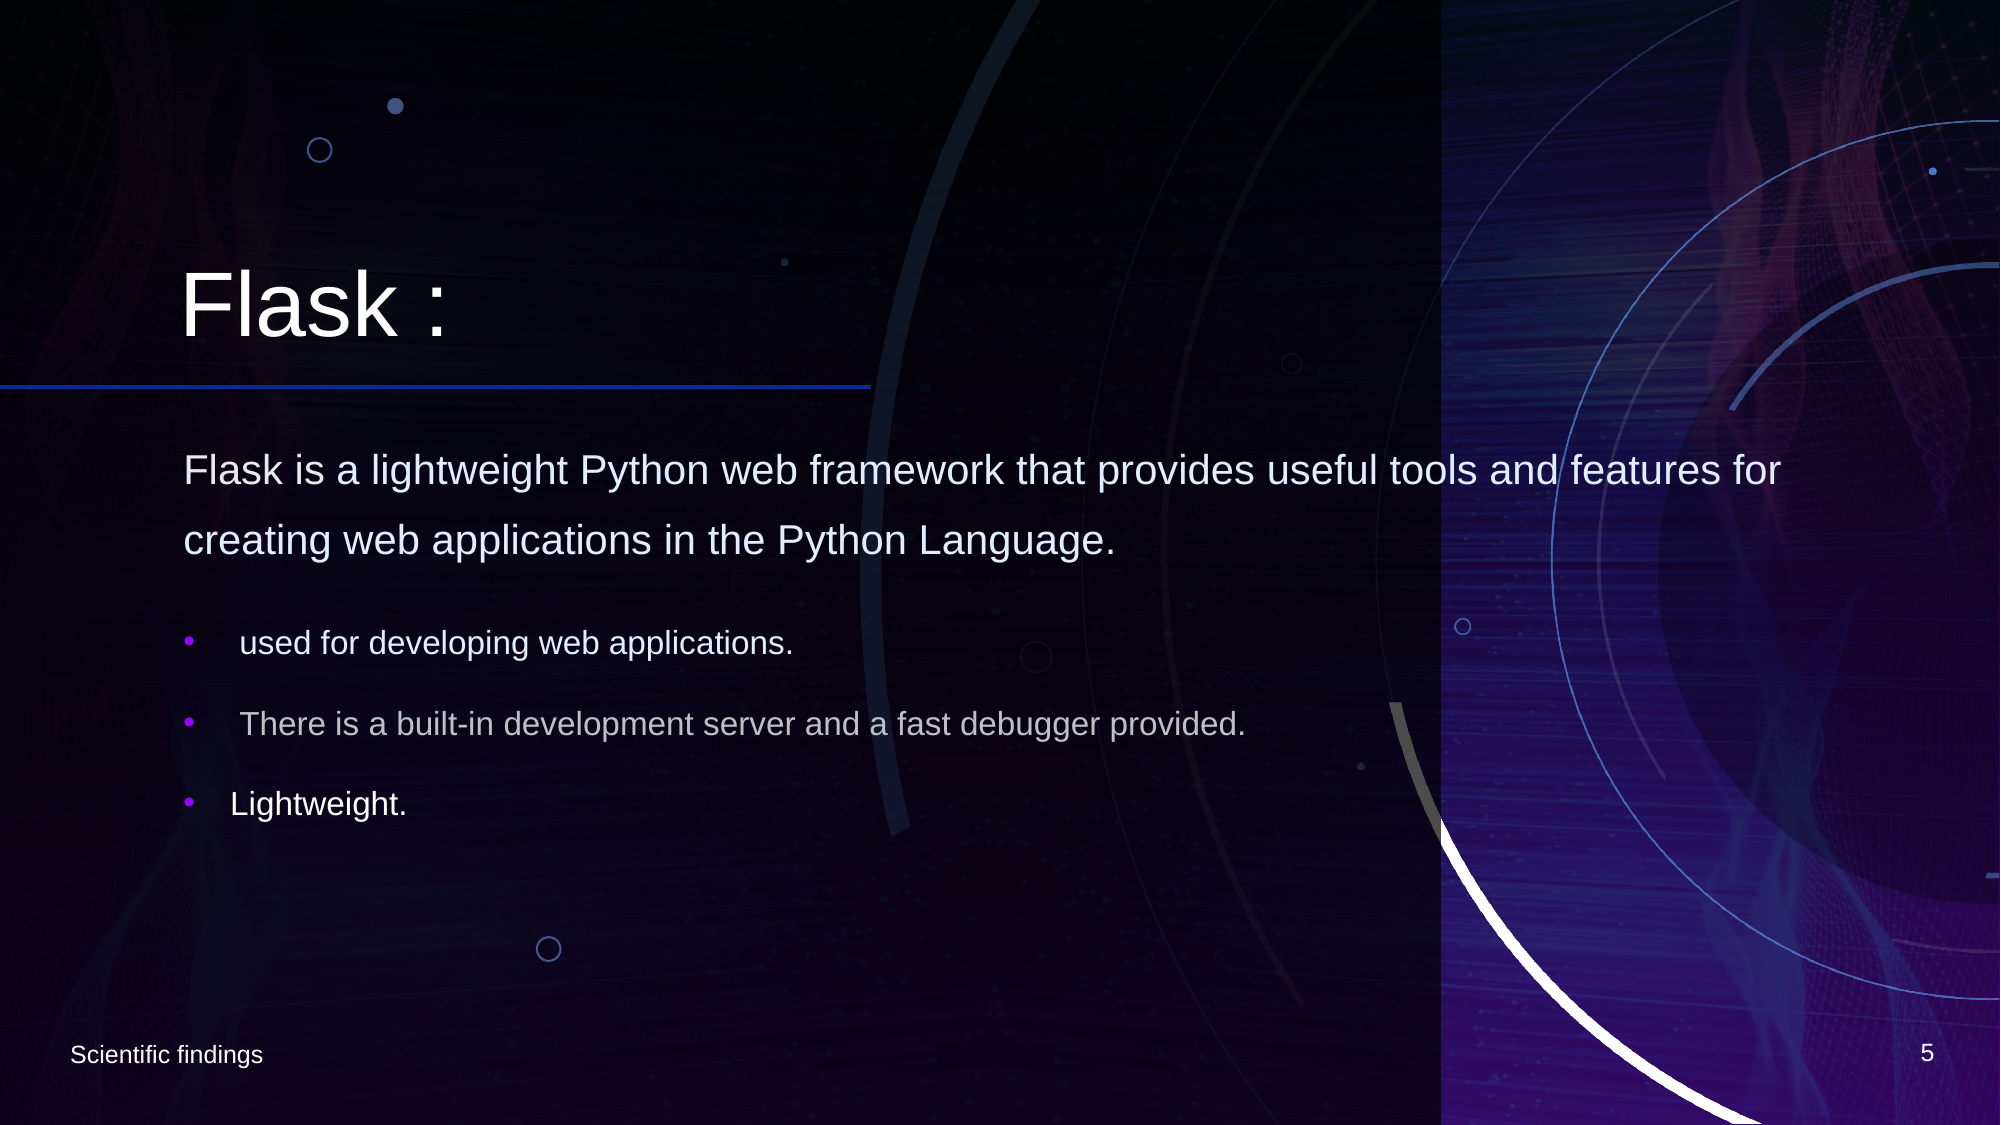

# Flask :
Flask is a lightweight Python web framework that provides useful tools and features for creating web applications in the Python Language.
 used for developing web applications.
 There is a built-in development server and a fast debugger provided.
Lightweight.
5
Scientific findings